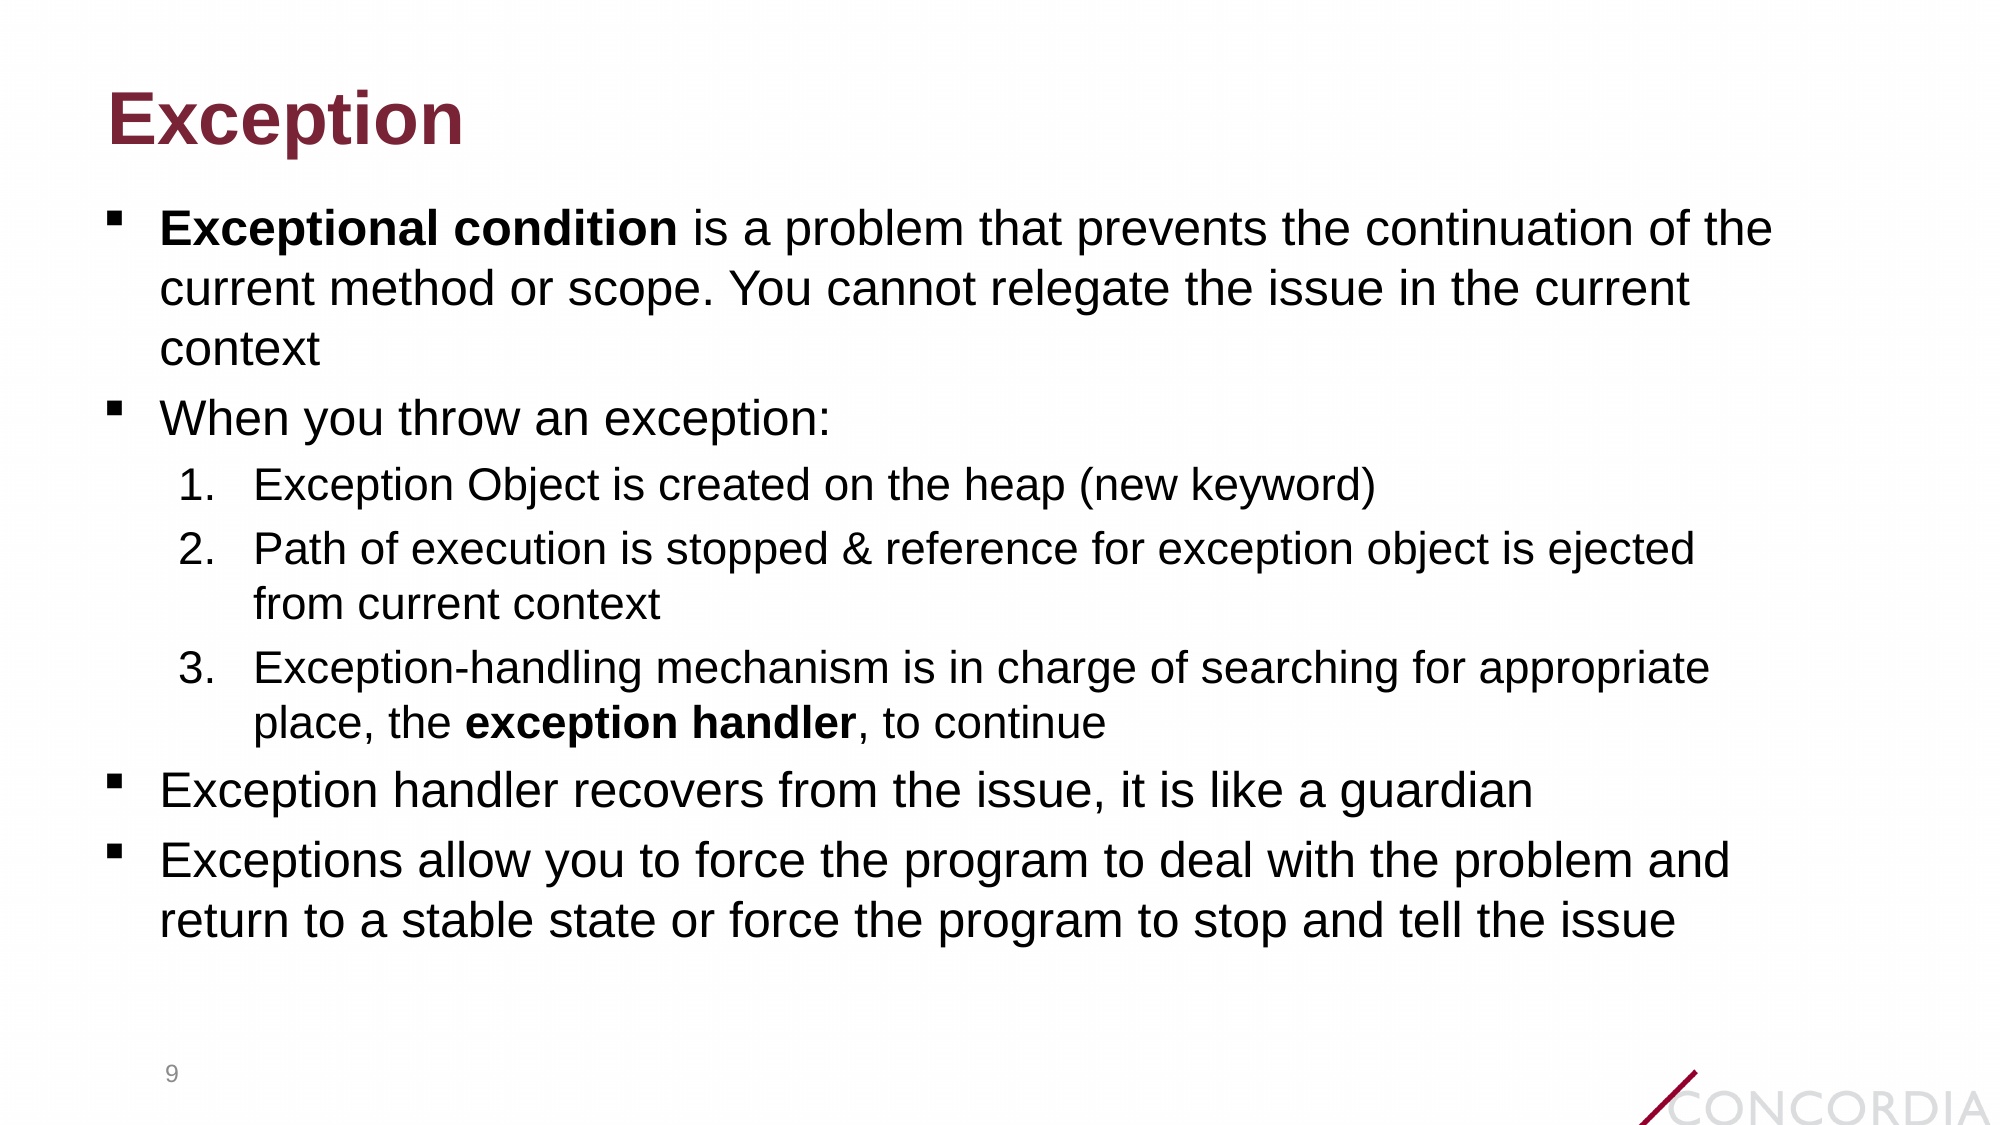

# Exception
Exceptional condition is a problem that prevents the continuation of the current method or scope. You cannot relegate the issue in the current context
When you throw an exception:
Exception Object is created on the heap (new keyword)
Path of execution is stopped & reference for exception object is ejected from current context
Exception-handling mechanism is in charge of searching for appropriate place, the exception handler, to continue
Exception handler recovers from the issue, it is like a guardian
Exceptions allow you to force the program to deal with the problem and return to a stable state or force the program to stop and tell the issue
9